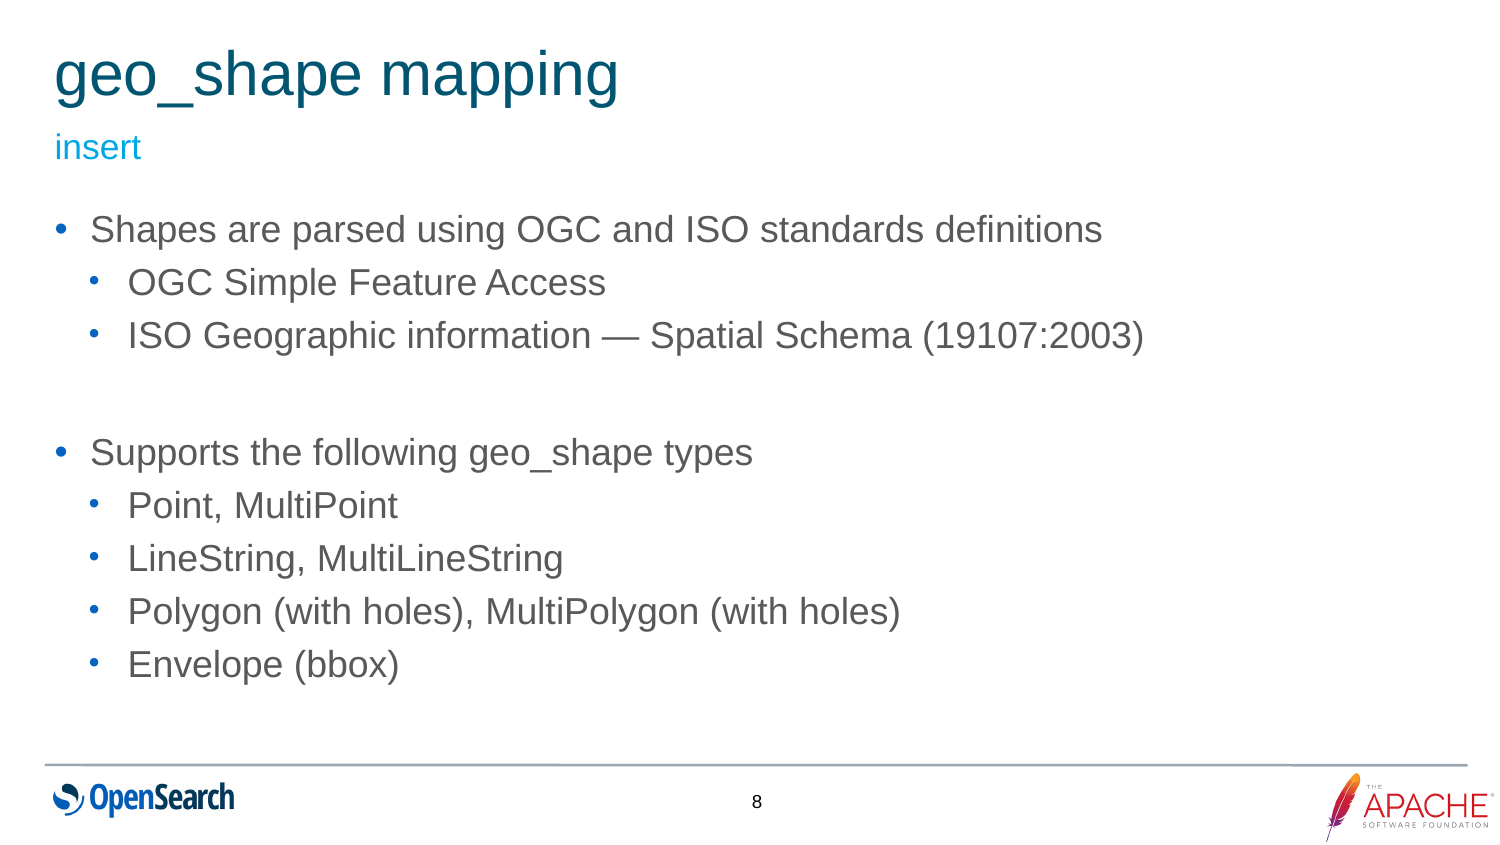

# geo_shape mapping
insert
Shapes are parsed using OGC and ISO standards definitions
OGC Simple Feature Access
ISO Geographic information — Spatial Schema (19107:2003)

Supports the following geo_shape types
Point, MultiPoint
LineString, MultiLineString
Polygon (with holes), MultiPolygon (with holes)
Envelope (bbox)
8